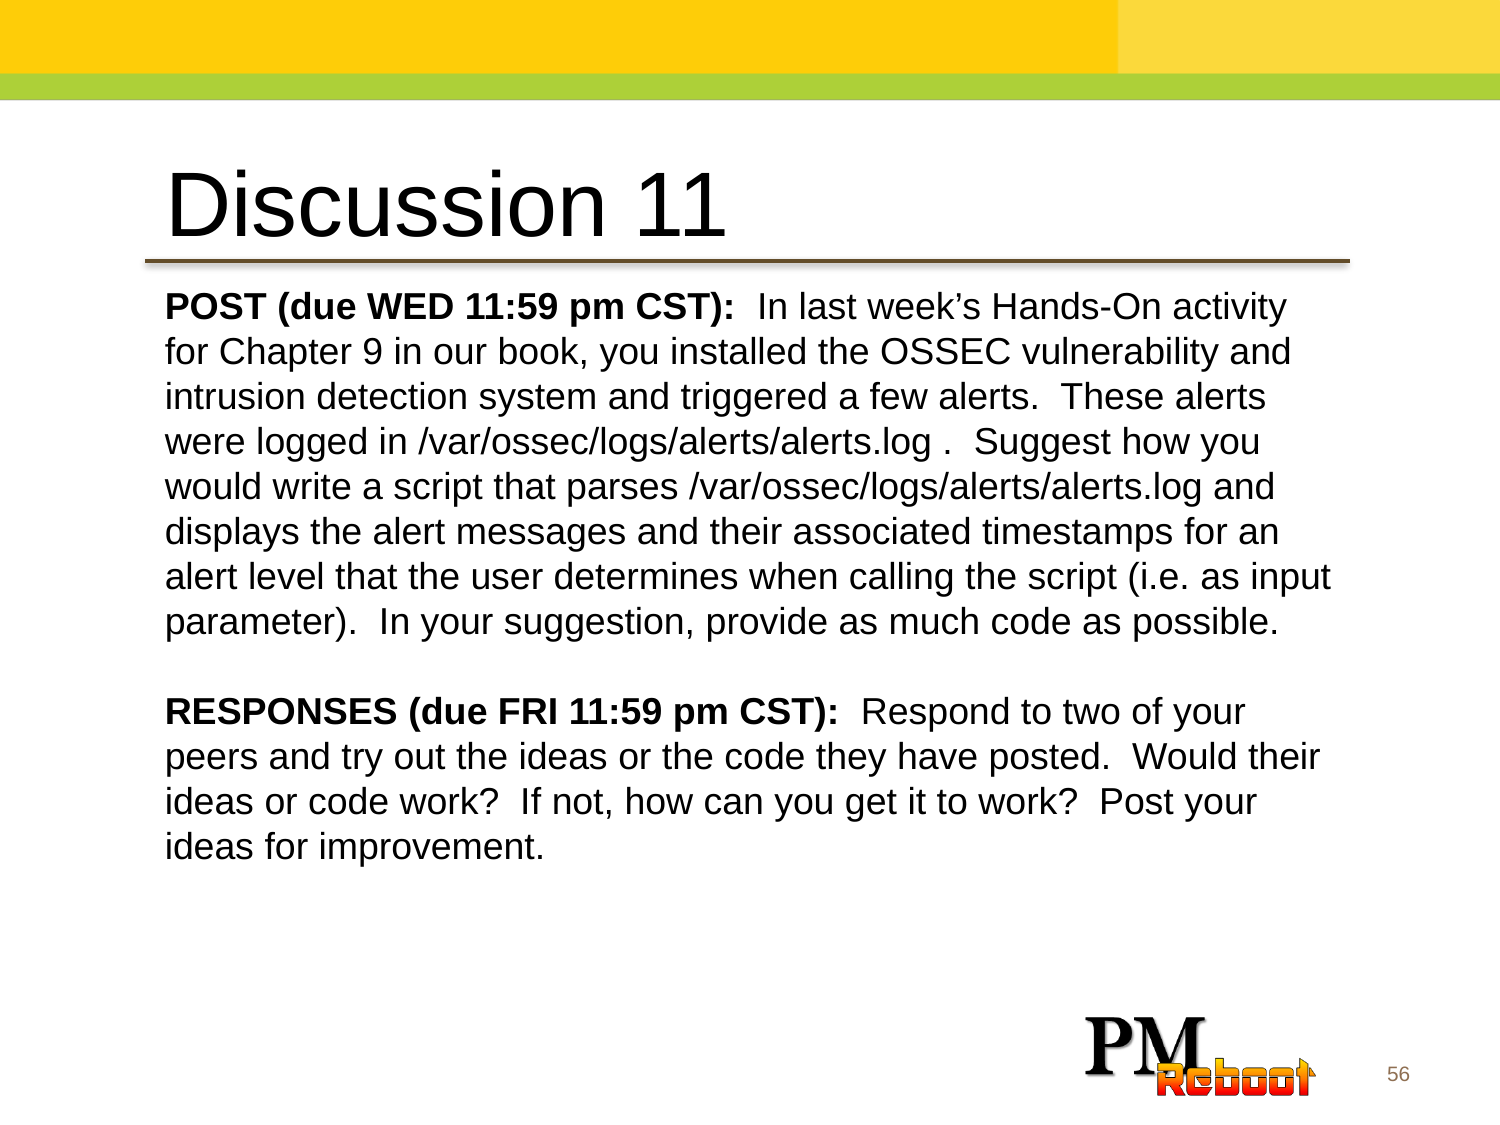

Discussion 11
POST (due WED 11:59 pm CST):  In last week’s Hands-On activity for Chapter 9 in our book, you installed the OSSEC vulnerability and intrusion detection system and triggered a few alerts.  These alerts were logged in /var/ossec/logs/alerts/alerts.log .  Suggest how you would write a script that parses /var/ossec/logs/alerts/alerts.log and displays the alert messages and their associated timestamps for an alert level that the user determines when calling the script (i.e. as input parameter).  In your suggestion, provide as much code as possible.

RESPONSES (due FRI 11:59 pm CST):  Respond to two of your peers and try out the ideas or the code they have posted.  Would their ideas or code work?  If not, how can you get it to work?  Post your ideas for improvement.
56